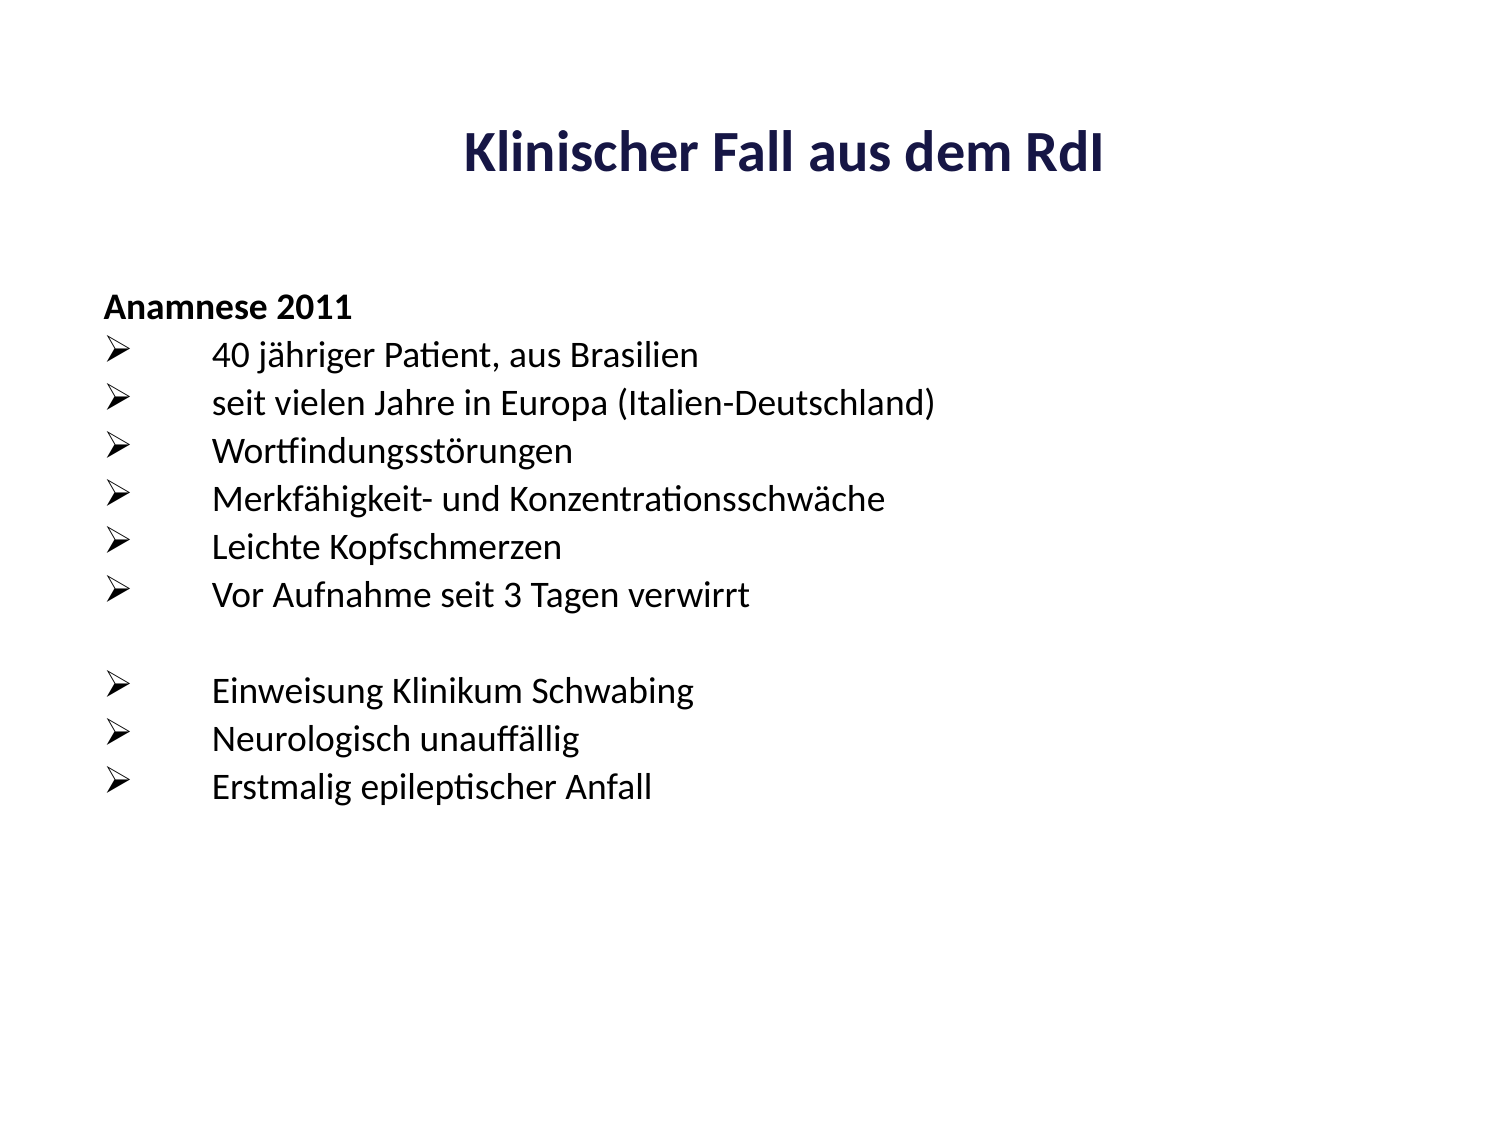

Klinischer Fall aus dem RdI

Anamnese 2011
40 jähriger Patient, aus Brasilien
seit vielen Jahre in Europa (Italien-Deutschland)
Wortfindungsstörungen
Merkfähigkeit- und Konzentrationsschwäche
Leichte Kopfschmerzen
Vor Aufnahme seit 3 Tagen verwirrt

Einweisung Klinikum Schwabing
Neurologisch unauffällig
Erstmalig epileptischer Anfall